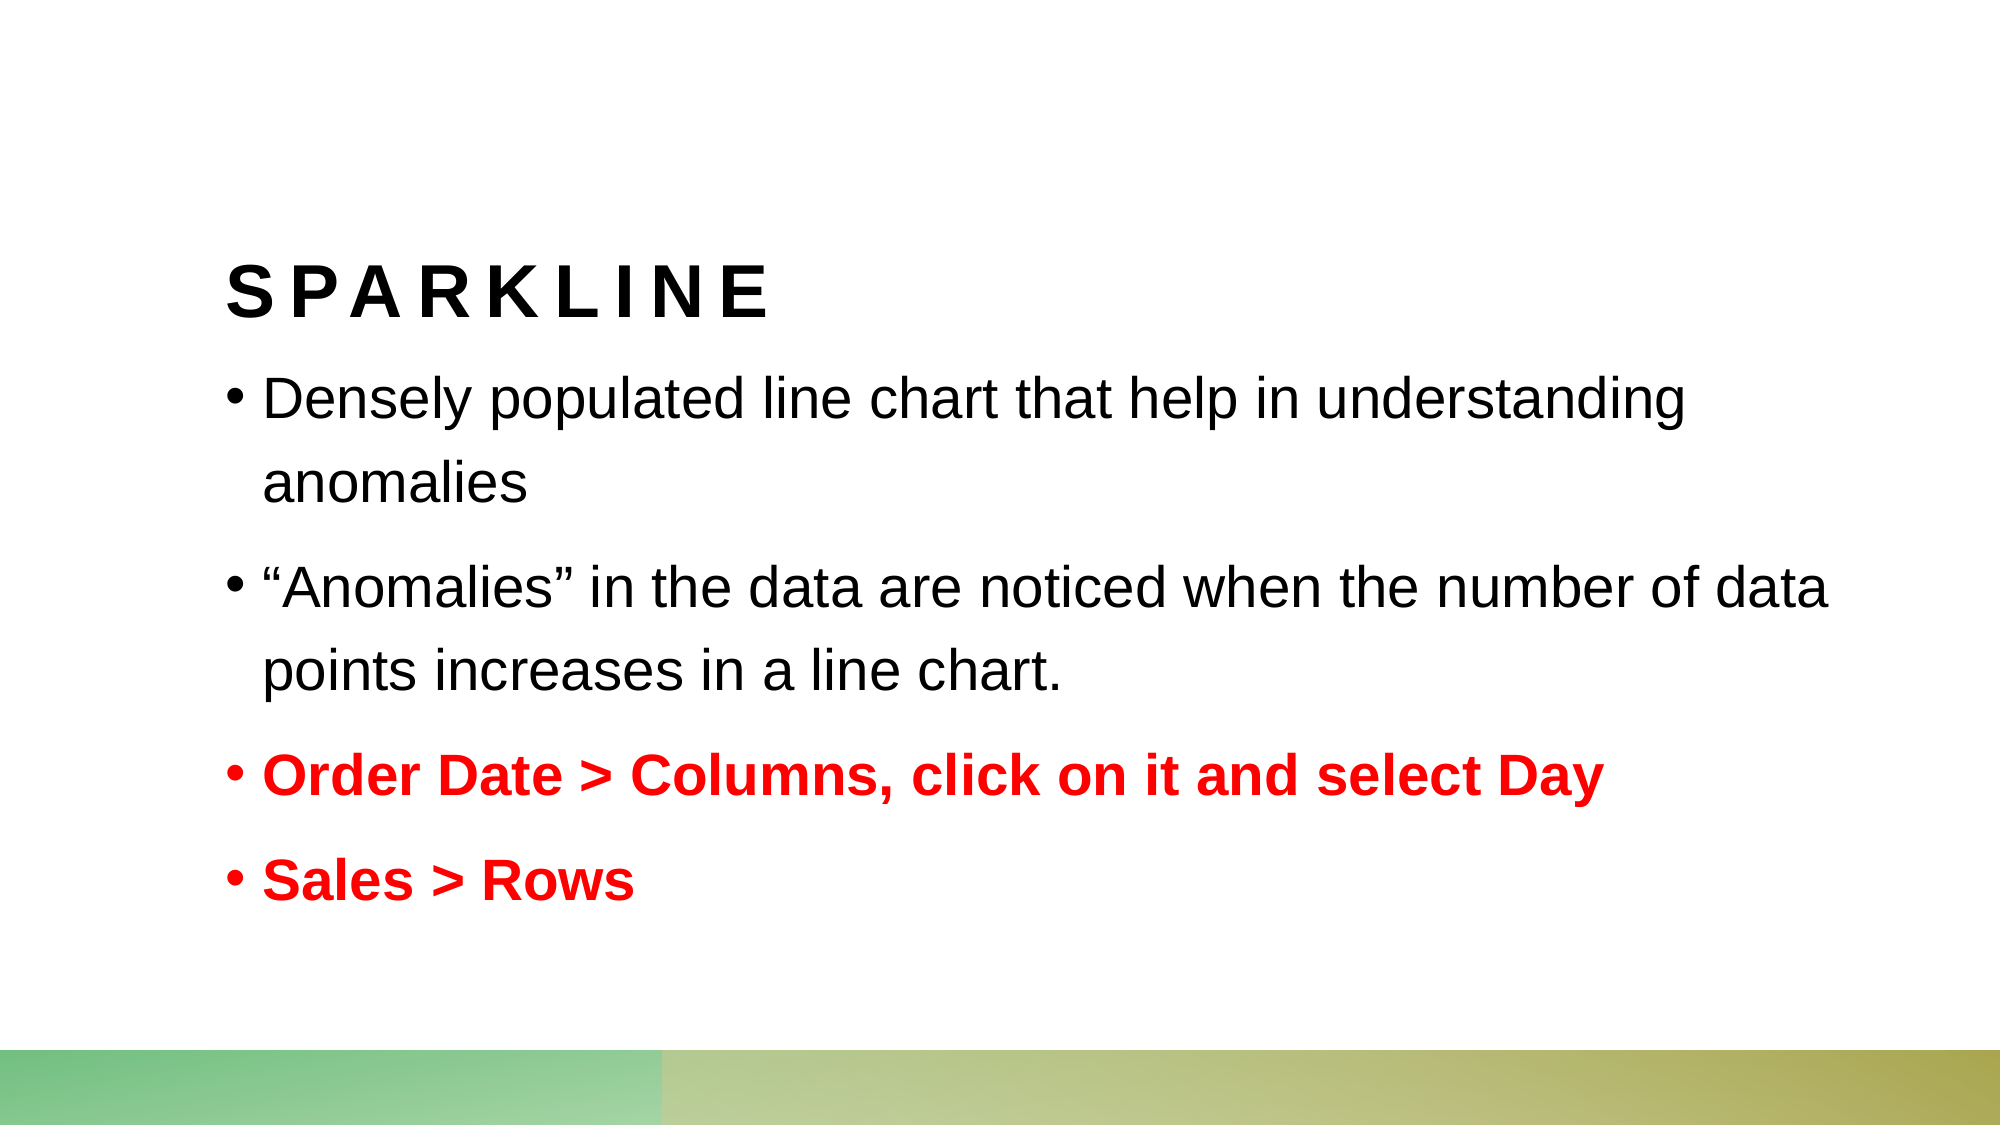

# sparkline
Densely populated line chart that help in understanding anomalies
“Anomalies” in the data are noticed when the number of data points increases in a line chart.
Order Date > Columns, click on it and select Day
Sales > Rows